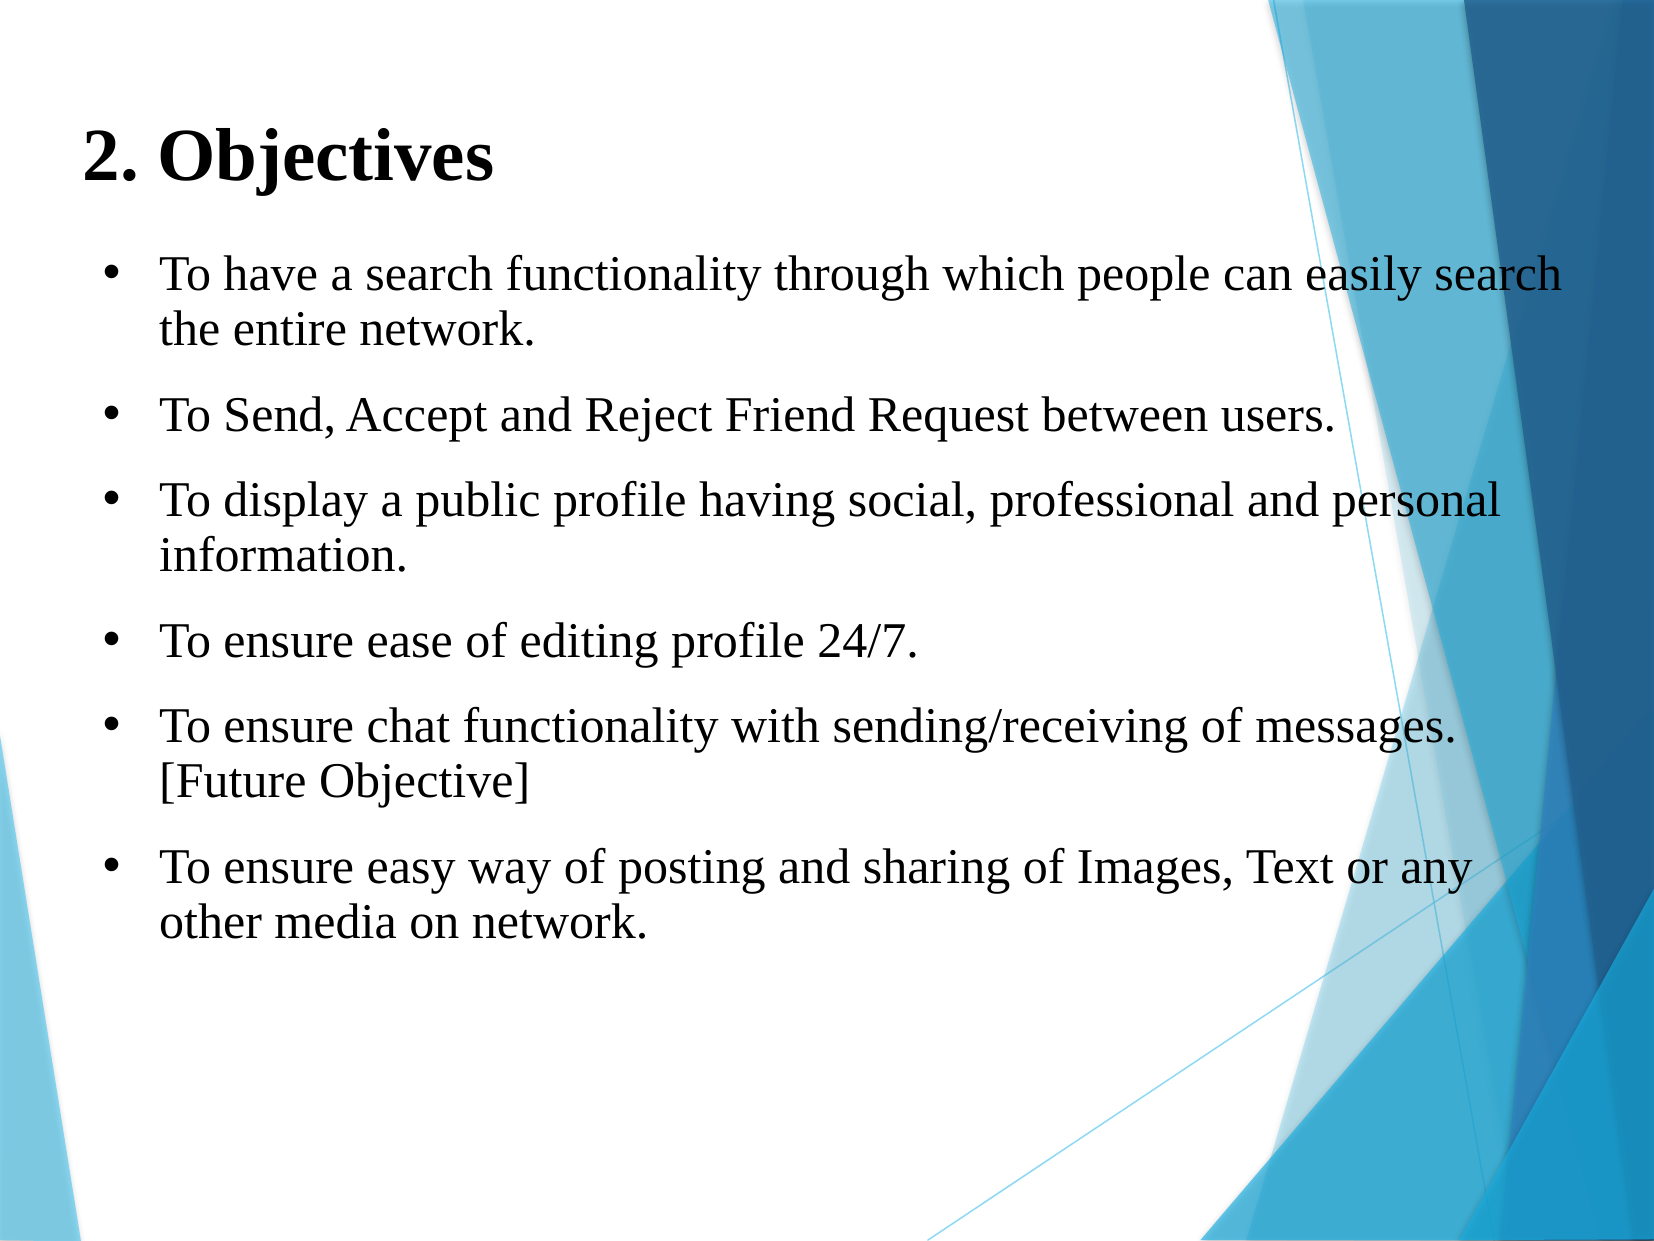

2. Objectives
To have a search functionality through which people can easily search the entire network.
To Send, Accept and Reject Friend Request between users.
To display a public profile having social, professional and personal information.
To ensure ease of editing profile 24/7.
To ensure chat functionality with sending/receiving of messages. [Future Objective]
To ensure easy way of posting and sharing of Images, Text or any other media on network.